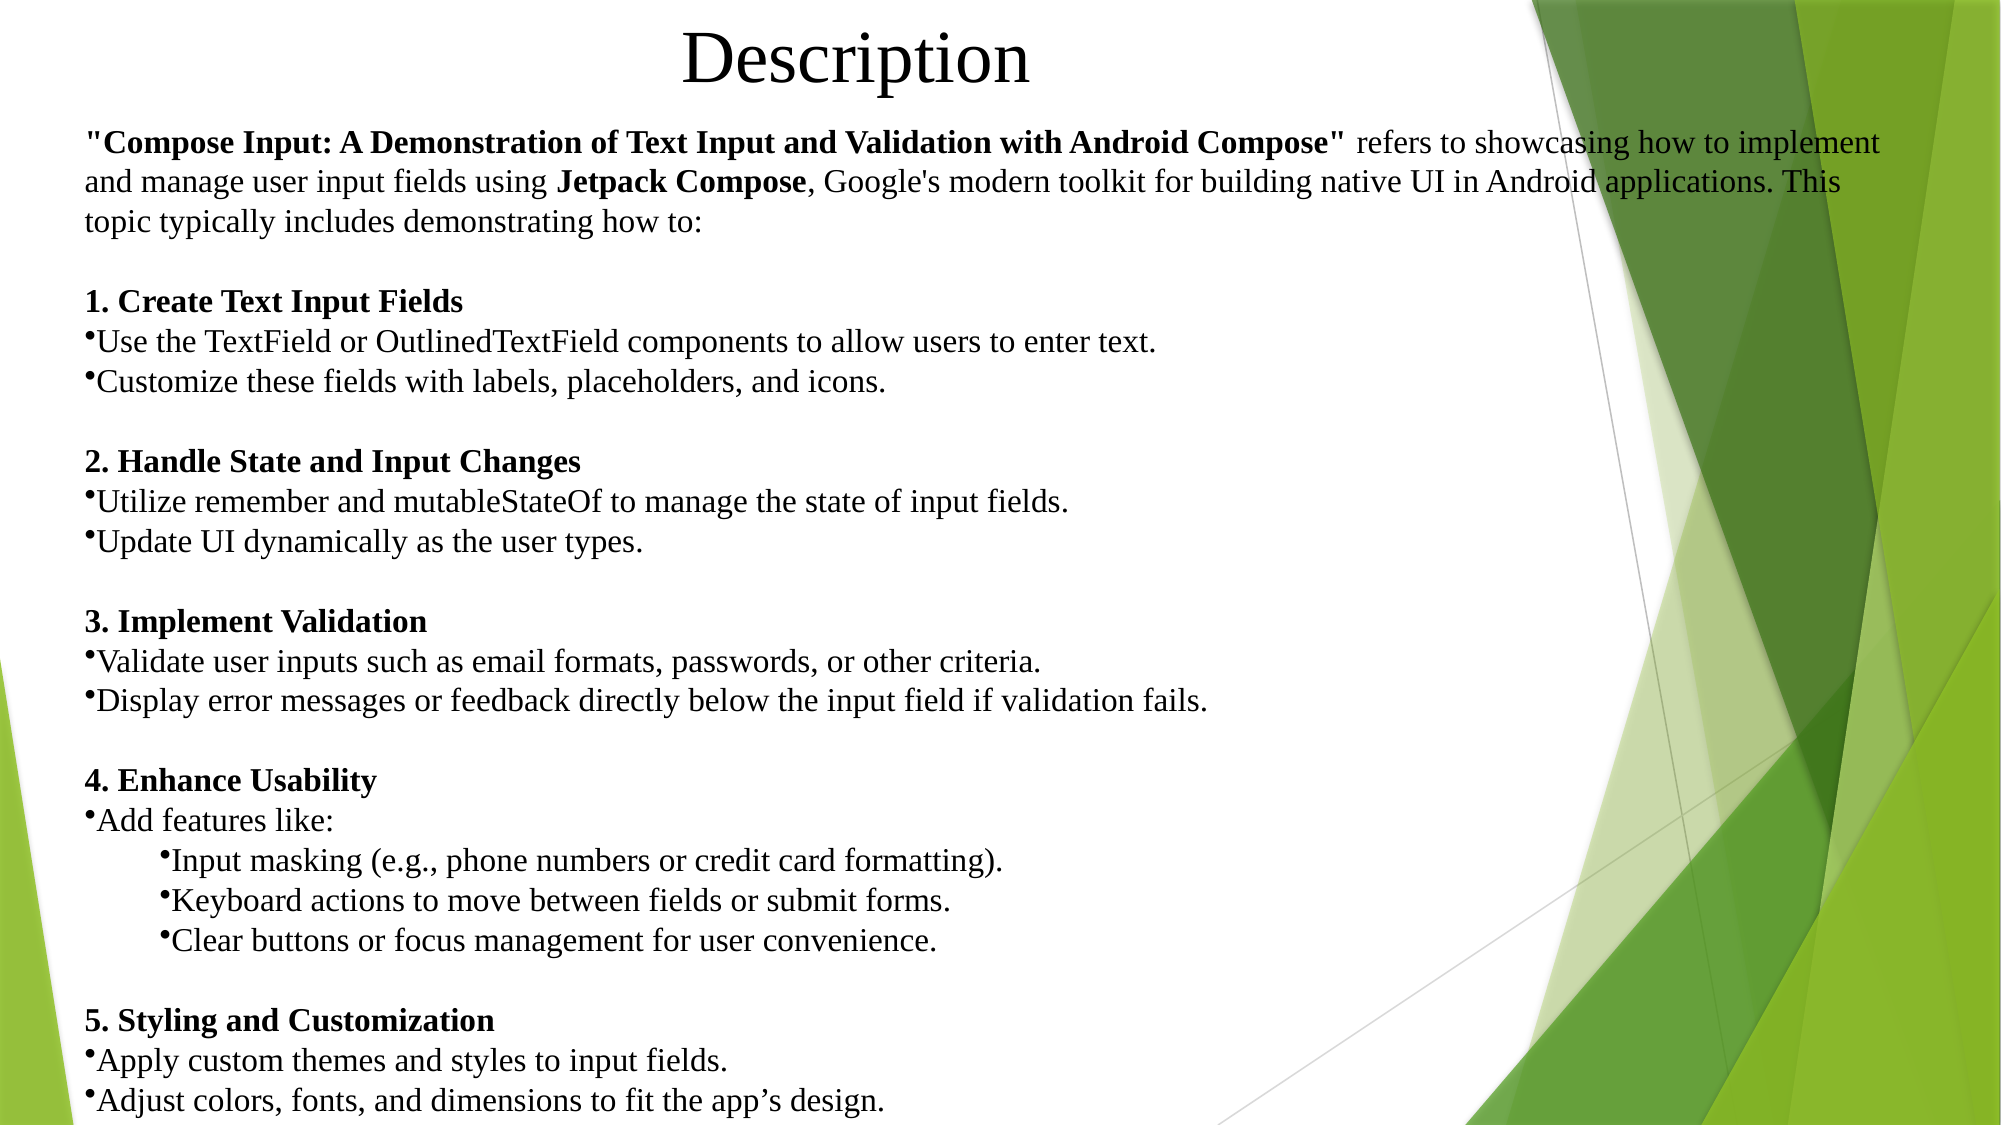

Description

"Compose Input: A Demonstration of Text Input and Validation with Android Compose" refers to showcasing how to implement and manage user input fields using Jetpack Compose, Google's modern toolkit for building native UI in Android applications. This topic typically includes demonstrating how to:

1. Create Text Input Fields
Use the TextField or OutlinedTextField components to allow users to enter text.
Customize these fields with labels, placeholders, and icons.

2. Handle State and Input Changes
Utilize remember and mutableStateOf to manage the state of input fields.
Update UI dynamically as the user types.

3. Implement Validation
Validate user inputs such as email formats, passwords, or other criteria.
Display error messages or feedback directly below the input field if validation fails.

4. Enhance Usability
Add features like:
Input masking (e.g., phone numbers or credit card formatting).
Keyboard actions to move between fields or submit forms.
Clear buttons or focus management for user convenience.

5. Styling and Customization
Apply custom themes and styles to input fields.
Adjust colors, fonts, and dimensions to fit the app’s design.